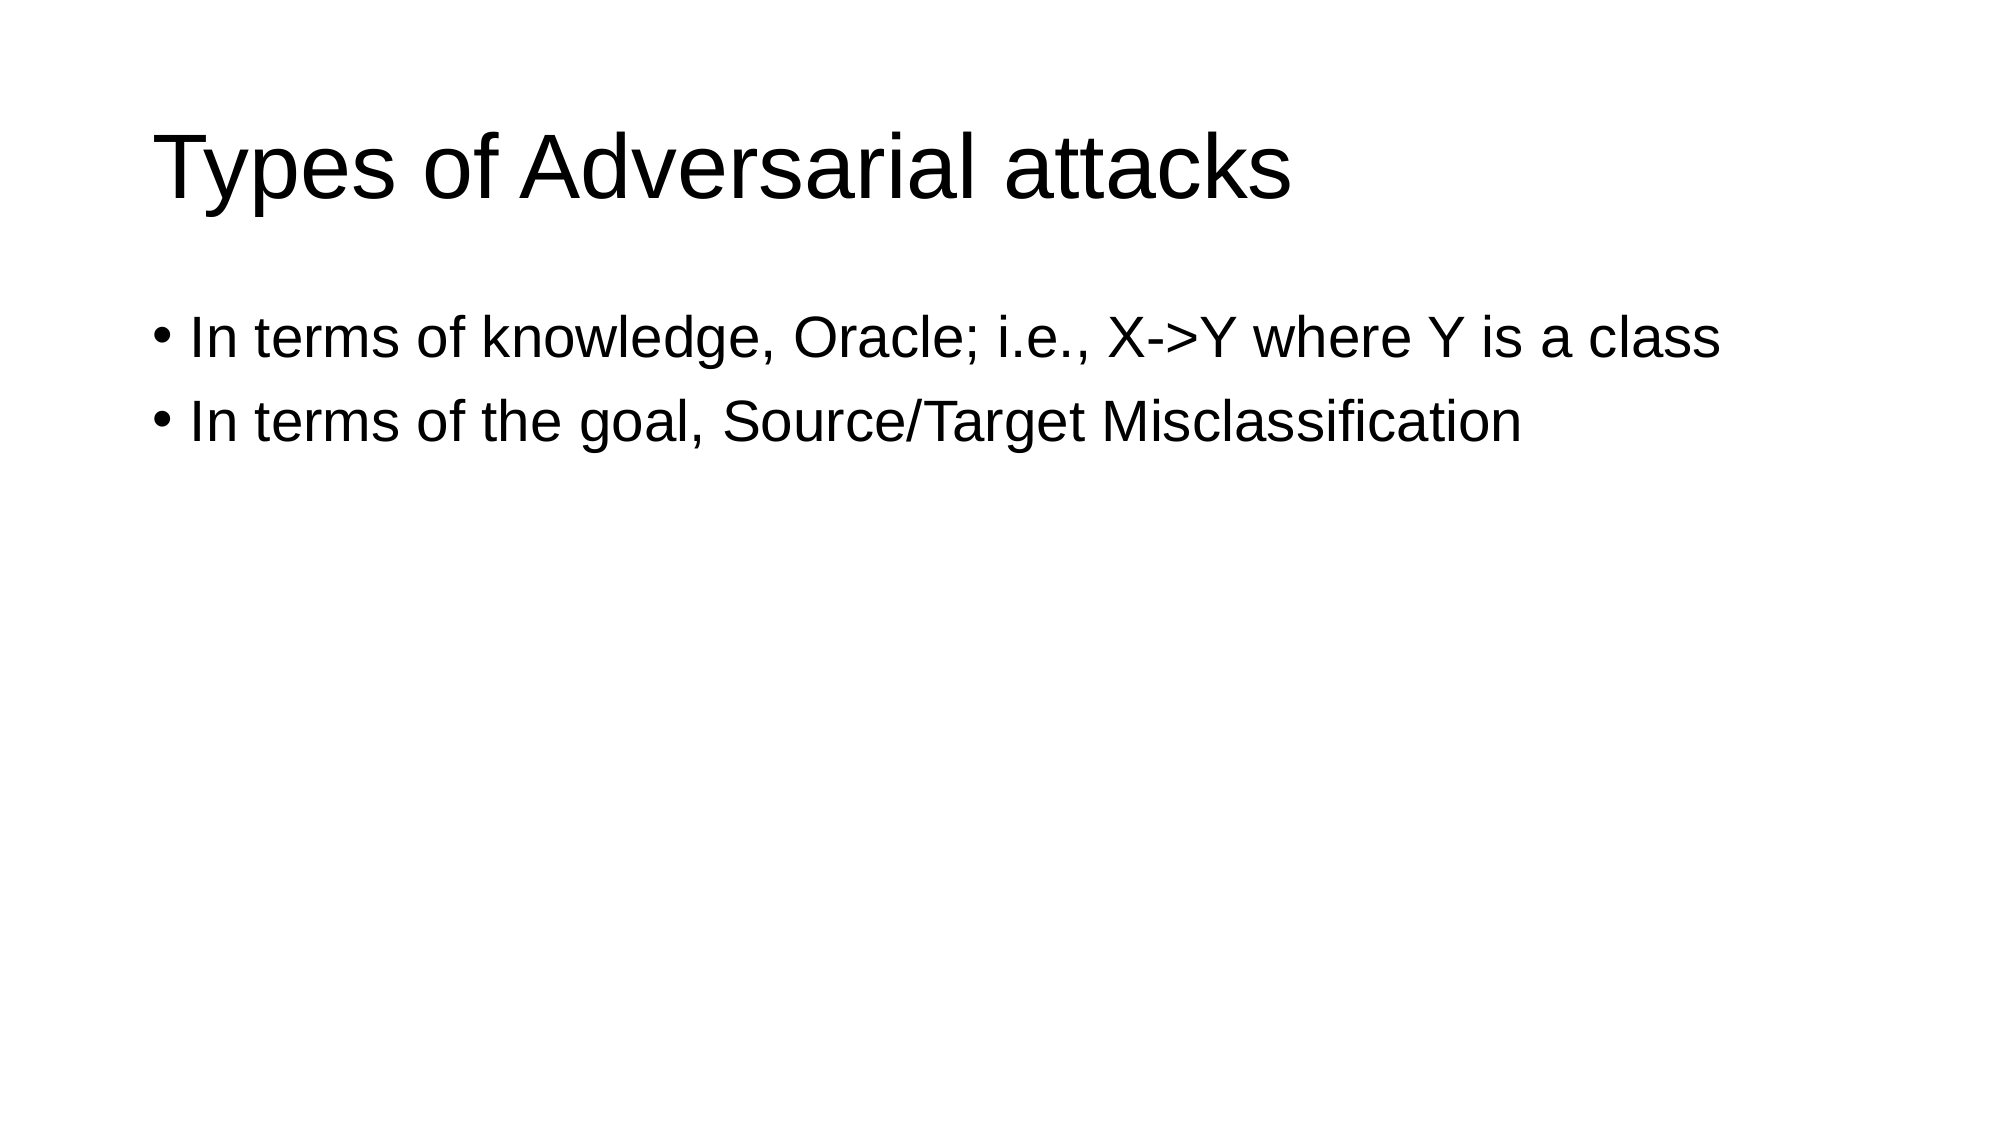

# Types of Adversarial attacks
In terms of knowledge, Oracle; i.e., X->Y where Y is a class
In terms of the goal, Source/Target Misclassification